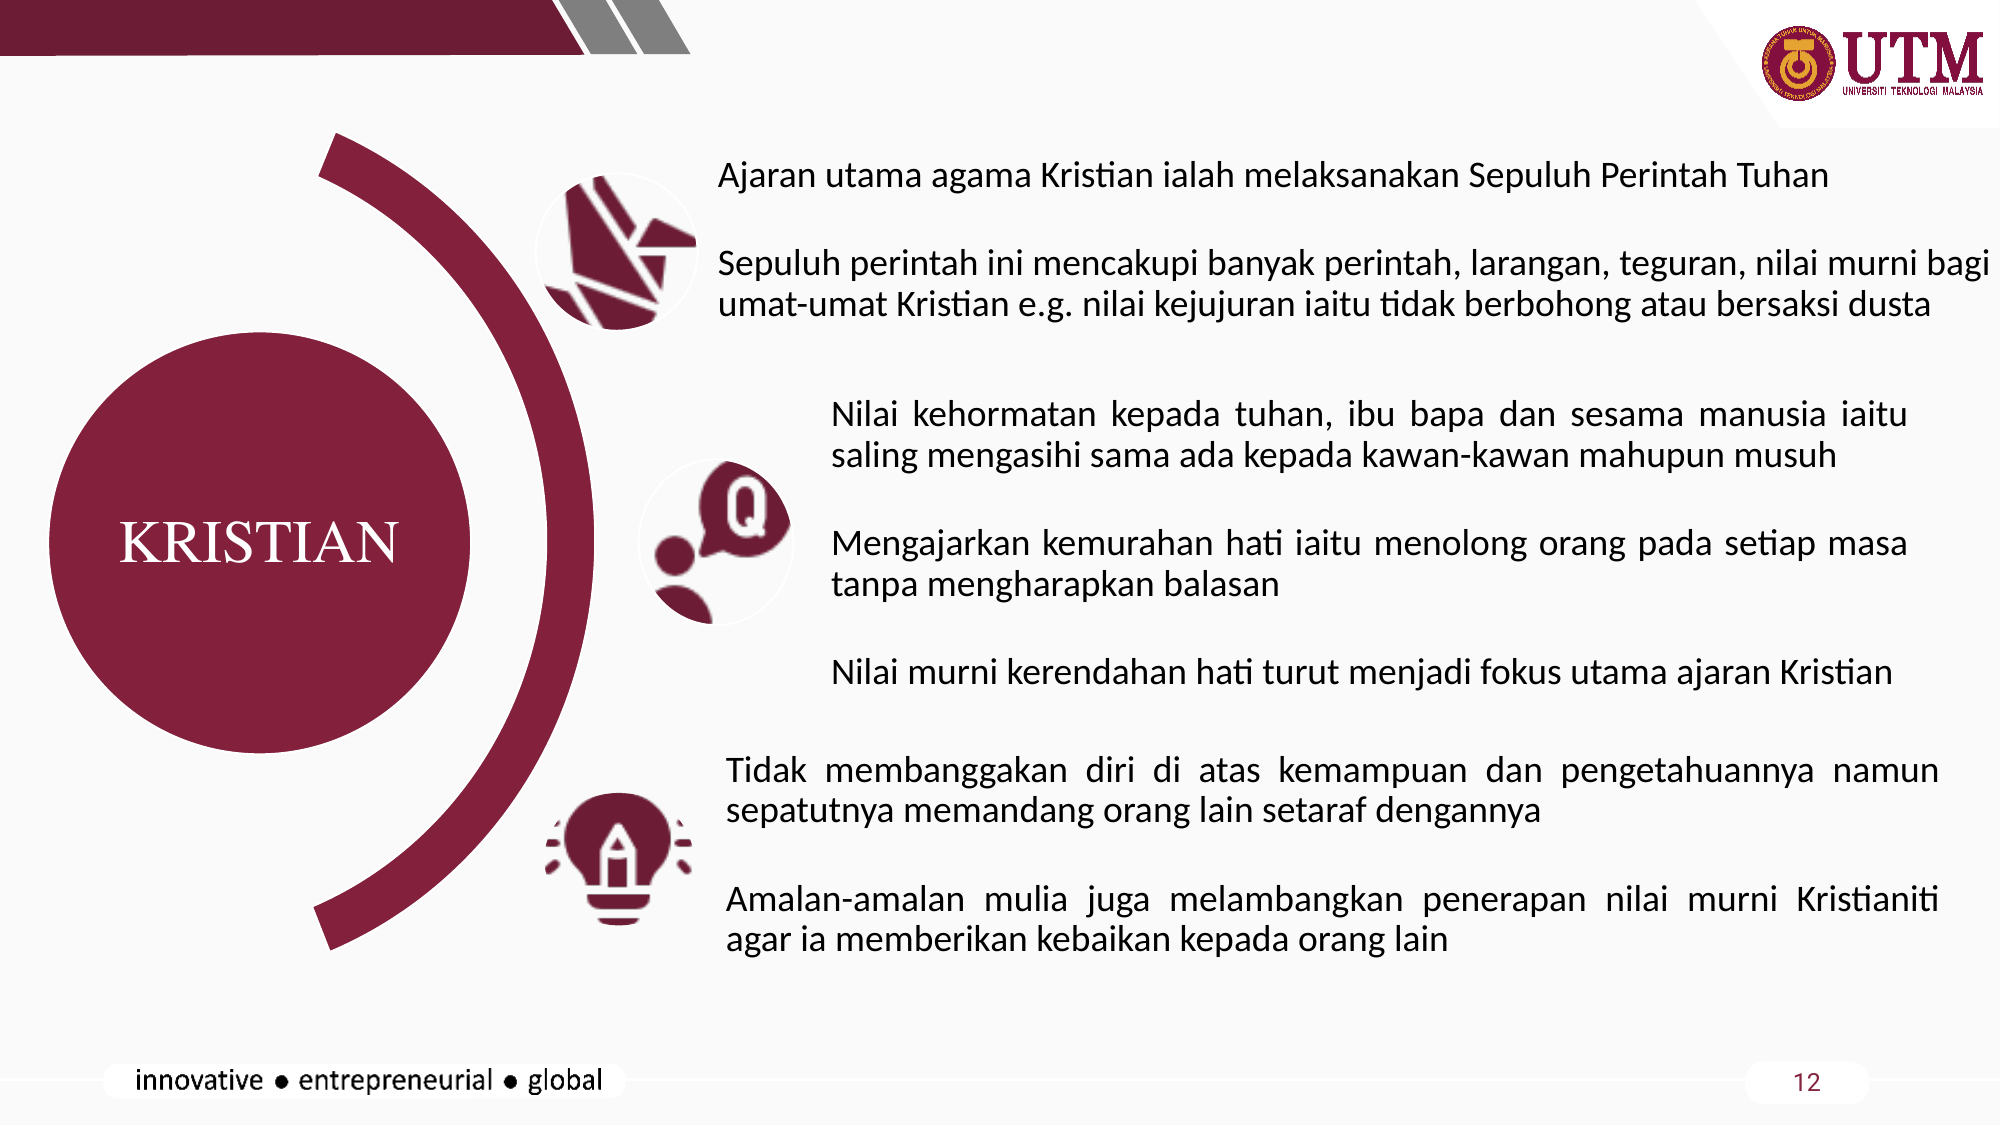

Ajaran utama agama Kristian ialah melaksanakan Sepuluh Perintah Tuhan

Sepuluh perintah ini mencakupi banyak perintah, larangan, teguran, nilai murni bagi umat-umat Kristian e.g. nilai kejujuran iaitu tidak berbohong atau bersaksi dusta

KRISTIAN

Nilai kehormatan kepada tuhan, ibu bapa dan sesama manusia iaitu saling mengasihi sama ada kepada kawan-kawan mahupun musuh

Mengajarkan kemurahan hati iaitu menolong orang pada setiap masa tanpa mengharapkan balasan

Nilai murni kerendahan hati turut menjadi fokus utama ajaran Kristian

Tidak membanggakan diri di atas kemampuan dan pengetahuannya namun sepatutnya memandang orang lain setaraf dengannya

Amalan-amalan mulia juga melambangkan penerapan nilai murni Kristianiti agar ia memberikan kebaikan kepada orang lain

12